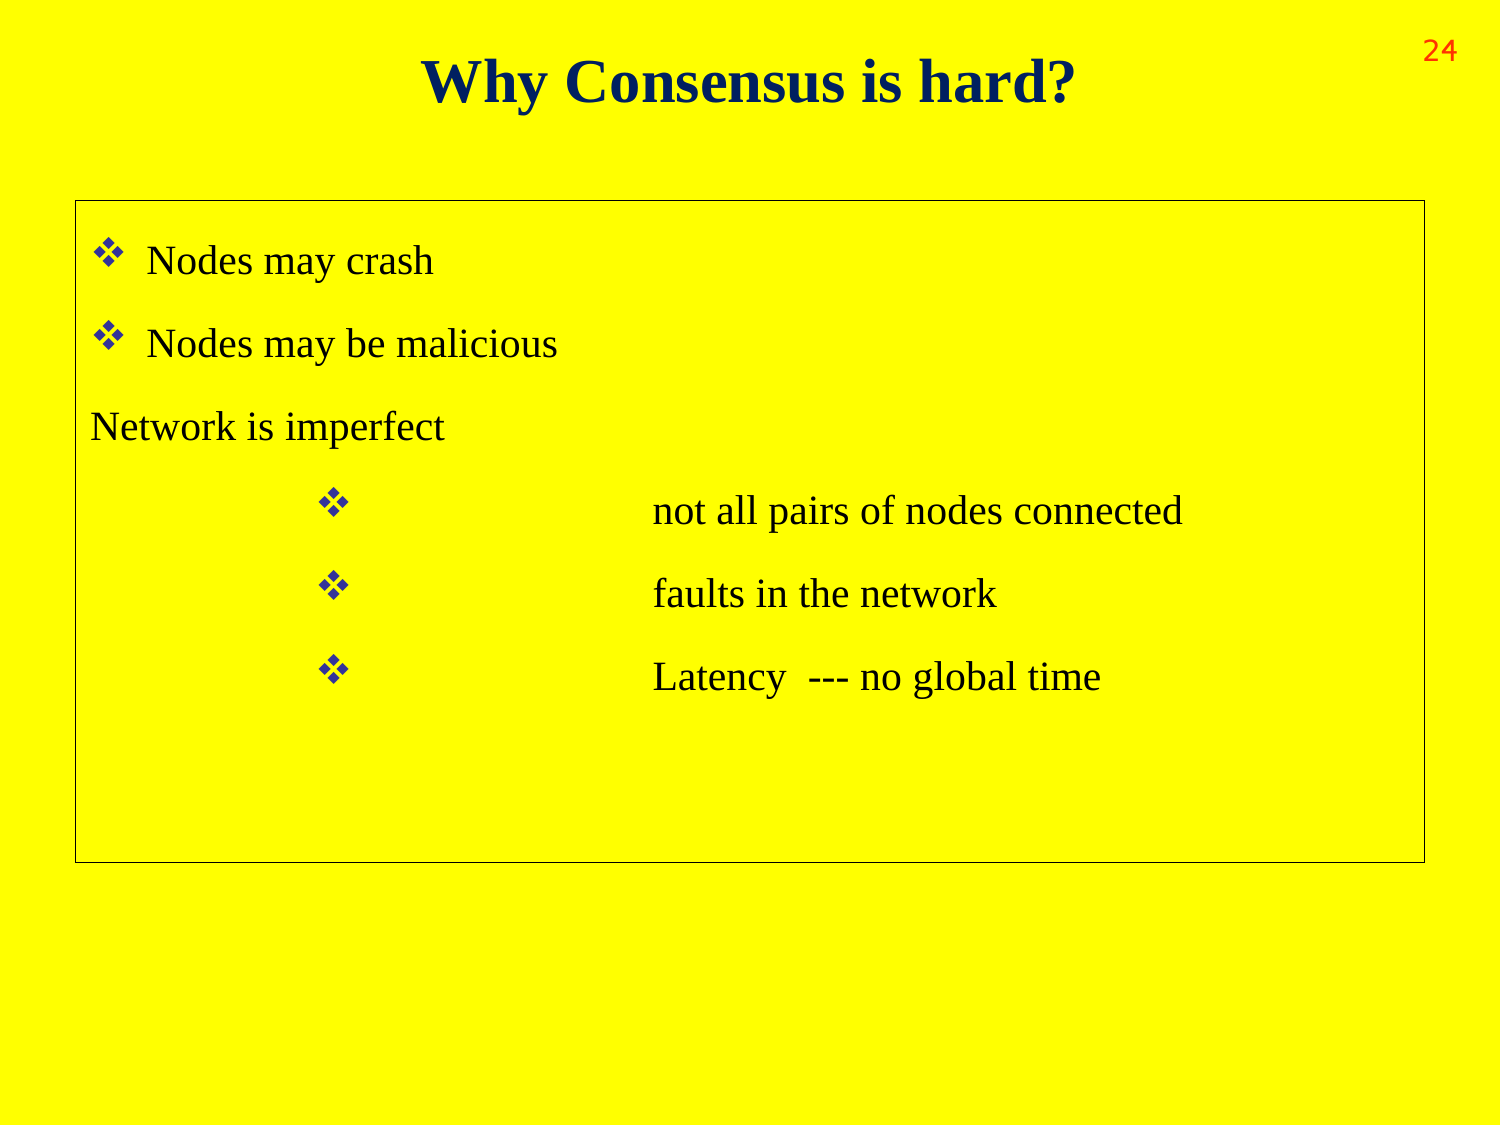

# Why Consensus is hard?
24
Nodes may crash
Nodes may be malicious
Network is imperfect
		not all pairs of nodes connected
		faults in the network
		Latency  --- no global time